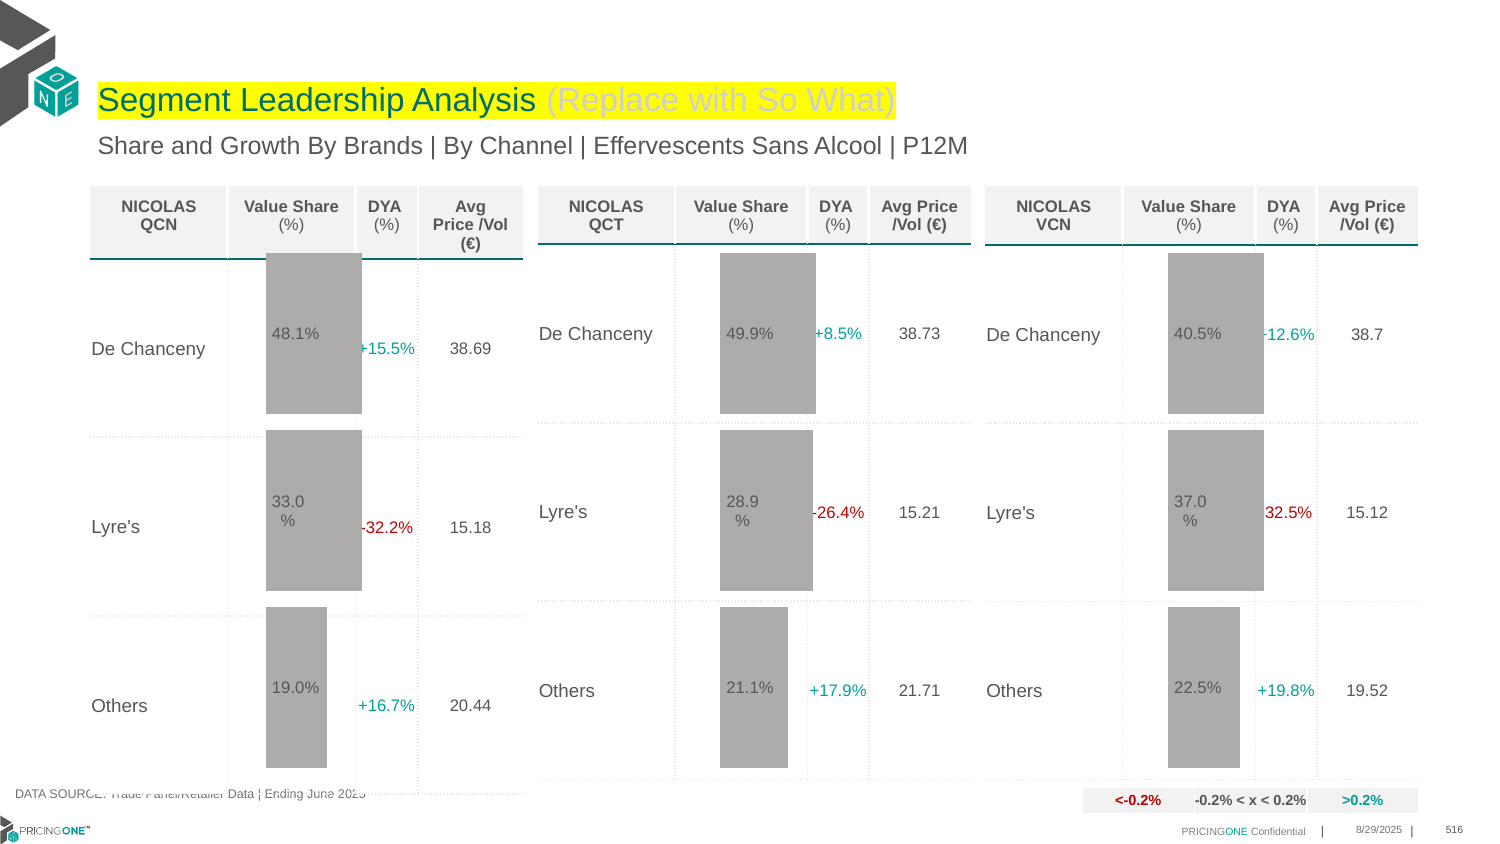

# Segment Leadership Analysis (Replace with So What)
Share and Growth By Brands | By Channel | Effervescents Sans Alcool | P12M
| NICOLAS QCT | Value Share (%) | DYA (%) | Avg Price /Vol (€) |
| --- | --- | --- | --- |
| De Chanceny |  | +8.5% | 38.73 |
| Lyre's |  | -26.4% | 15.21 |
| Others |  | +17.9% | 21.71 |
| NICOLAS QCN | Value Share (%) | DYA (%) | Avg Price /Vol (€) |
| --- | --- | --- | --- |
| De Chanceny |  | +15.5% | 38.69 |
| Lyre's |  | -32.2% | 15.18 |
| Others |  | +16.7% | 20.44 |
| NICOLAS VCN | Value Share (%) | DYA (%) | Avg Price /Vol (€) |
| --- | --- | --- | --- |
| De Chanceny |  | +12.6% | 38.7 |
| Lyre's |  | -32.5% | 15.12 |
| Others |  | +19.8% | 19.52 |

### Chart

| Category | Effervescents Sans Alcool | NICOLAS QCN |
|---|---|
|  | 0.48051482547982505 |

### Chart

| Category | Effervescents Sans Alcool | NICOLAS QCT |
|---|---|
|  | 0.49918972450633214 |

### Chart

| Category | Effervescents Sans Alcool | NICOLAS VCN |
|---|---|
|  | 0.4046841342576274 |
DATA SOURCE: Trade Panel/Retailer Data | Ending June 2025
| <-0.2% | -0.2% < x < 0.2% | >0.2% |
| --- | --- | --- |

8/29/2025
516